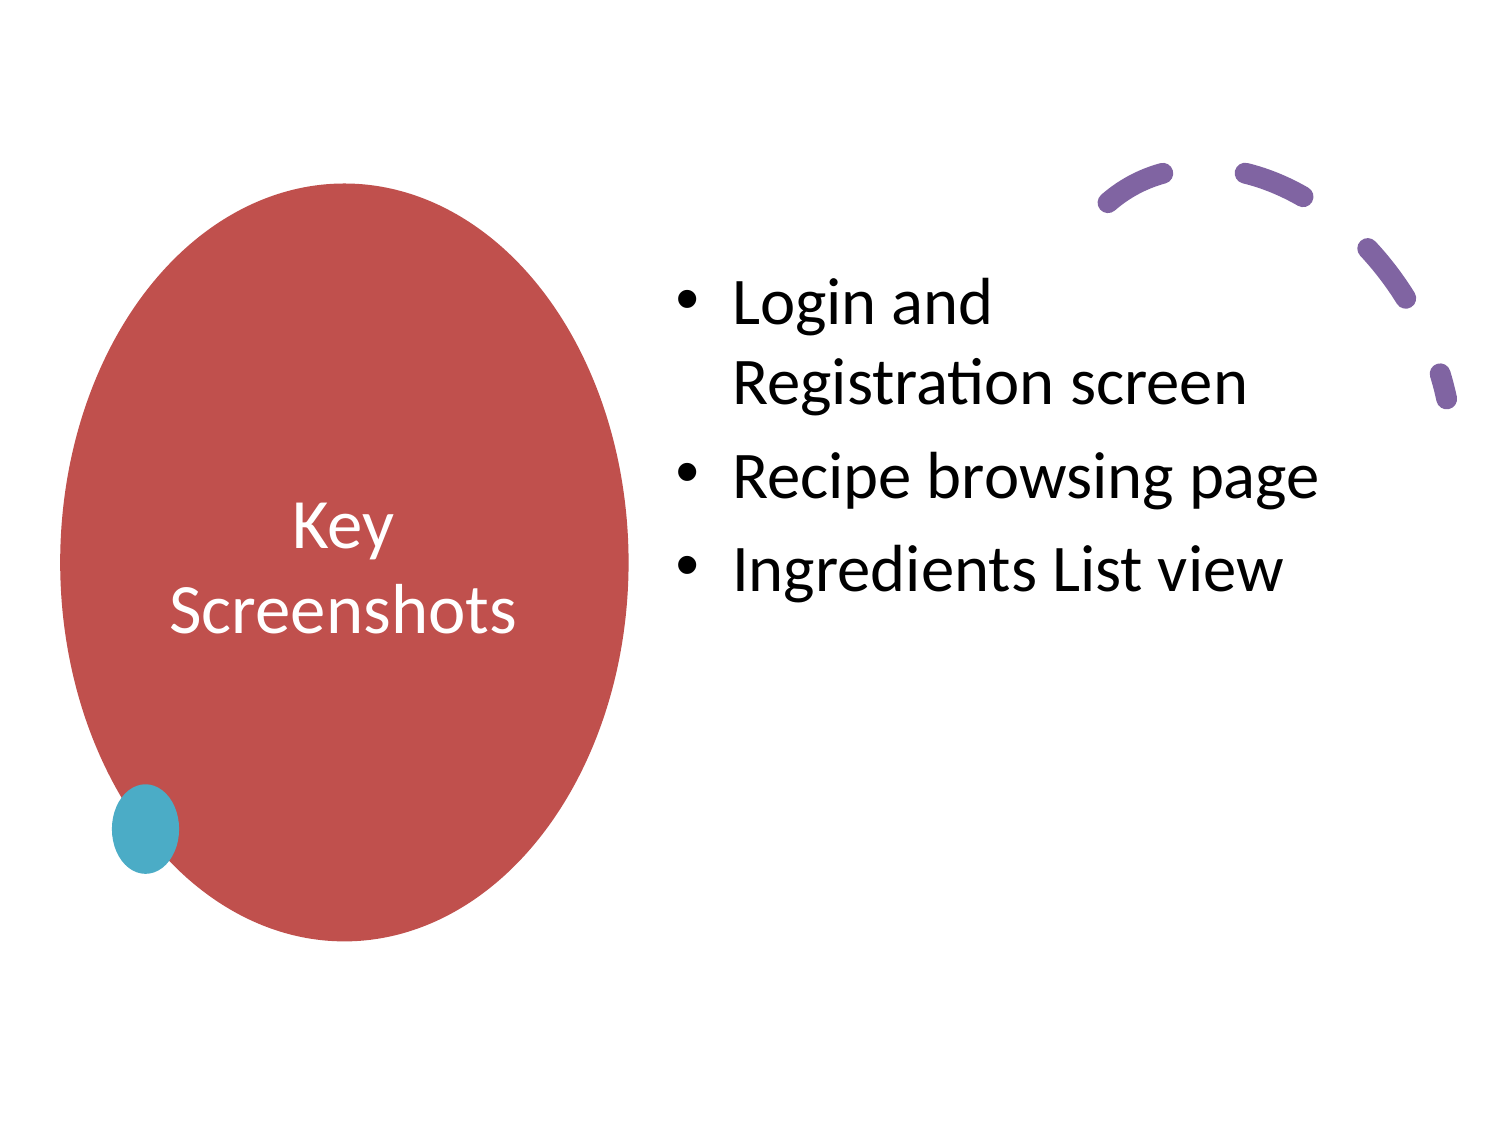

# Key Screenshots
Login and Registration screen
Recipe browsing page
Ingredients List view